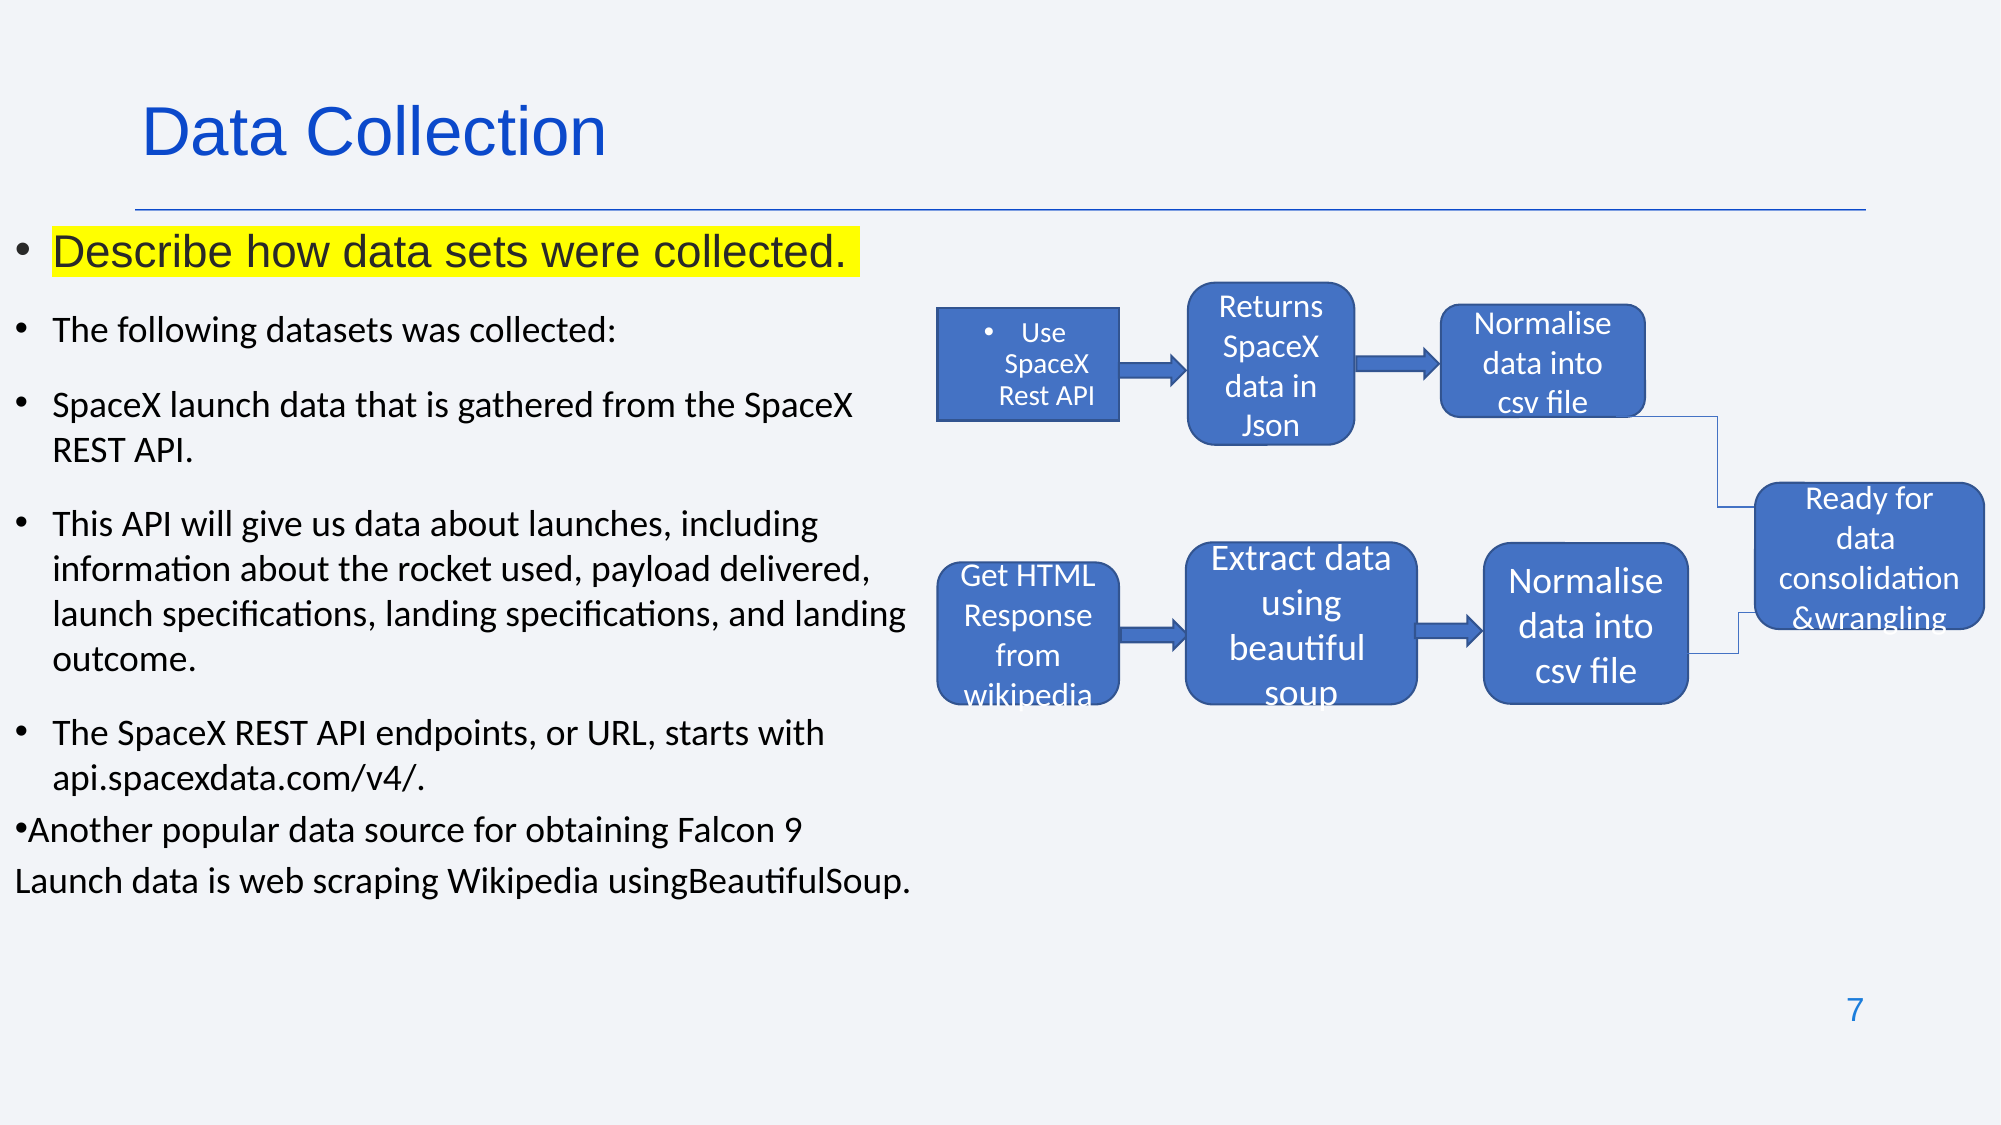

Data Collection
Describe how data sets were collected.
The following datasets was collected:
SpaceX launch data that is gathered from the SpaceX REST API.
This API will give us data about launches, including information about the rocket used, payload delivered, launch specifications, landing specifications, and landing outcome.
The SpaceX REST API endpoints, or URL, starts with api.spacexdata.com/v4/.
Another popular data source for obtaining Falcon 9 Launch data is web scraping Wikipedia usingBeautifulSoup.

Returns
SpaceX
data in
Json
Normalise
data into csv file
Use
SpaceX
Rest API

Ready for data
consolidation &wrangling
Extract data using beautiful
soup
Normalise
data into csv file
Get HTML
Response from wikipedia

7